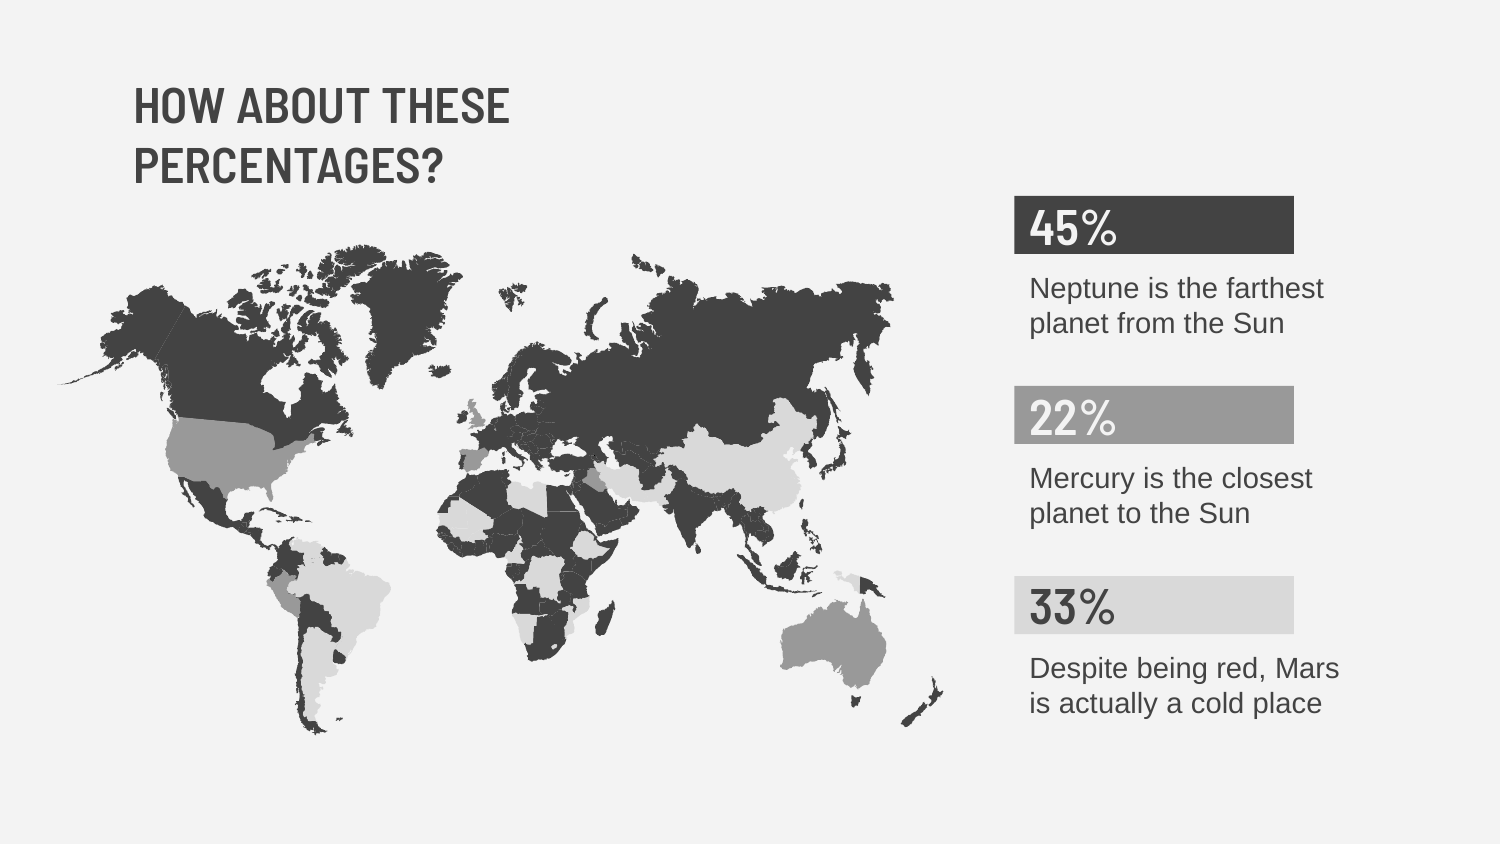

HOW ABOUT THESE PERCENTAGES?
45%

Neptune is the farthest planet from the Sun
22%
Mercury is the closest planet to the Sun
# 33%
Despite being red, Mars is actually a cold place